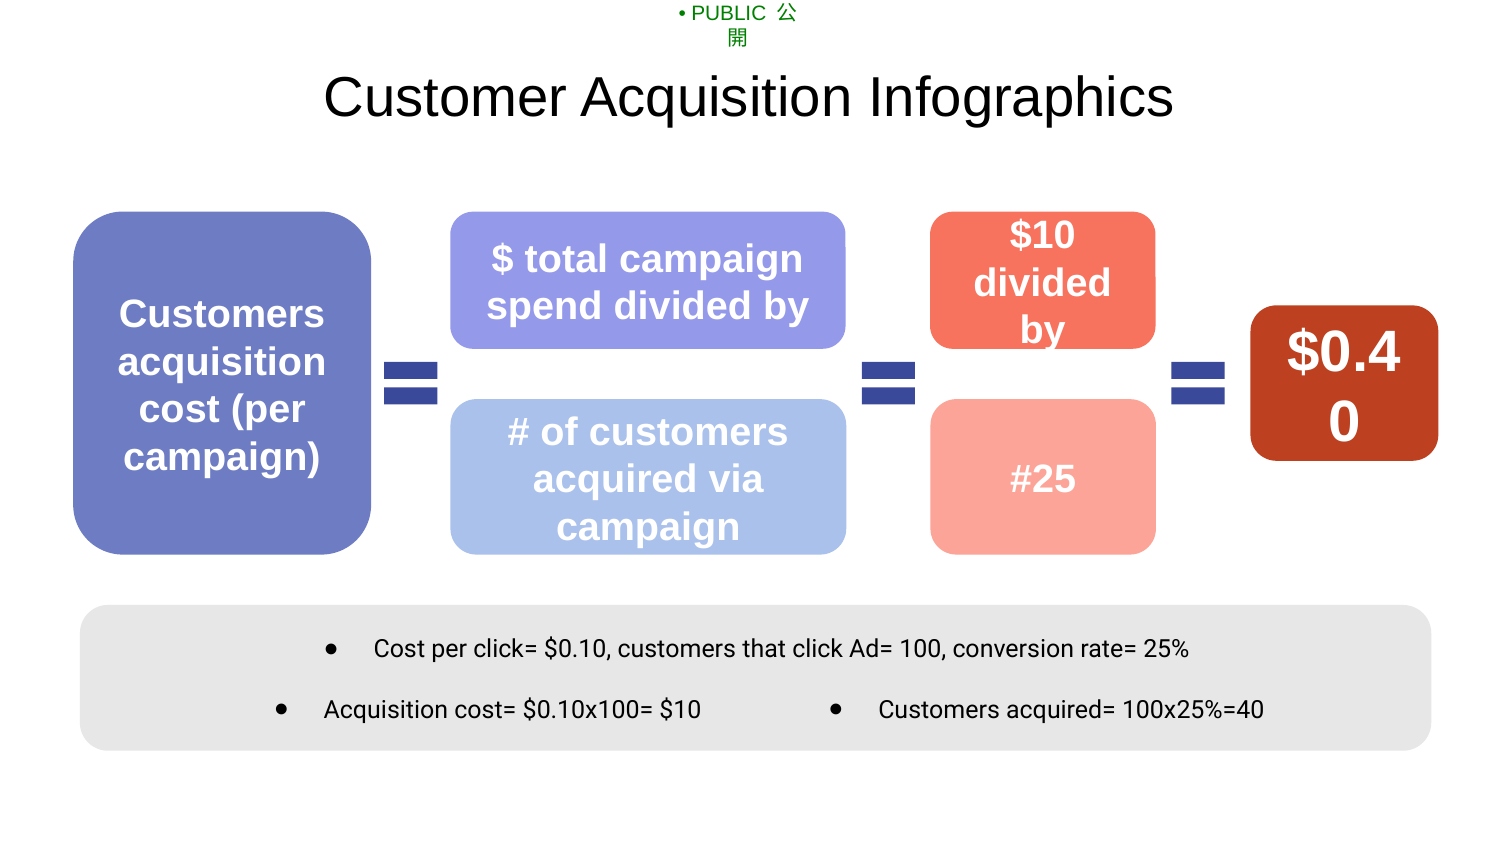

# Customer Acquisition Infographics

$ total campaign spend divided by
$10 divided by

Customers acquisition cost (per campaign)
$0.40

# of customers acquired via campaign
#25

Cost per click= $0.10, customers that click Ad= 100, conversion rate= 25%
Acquisition cost= $0.10x100= $10
Customers acquired= 100x25%=40